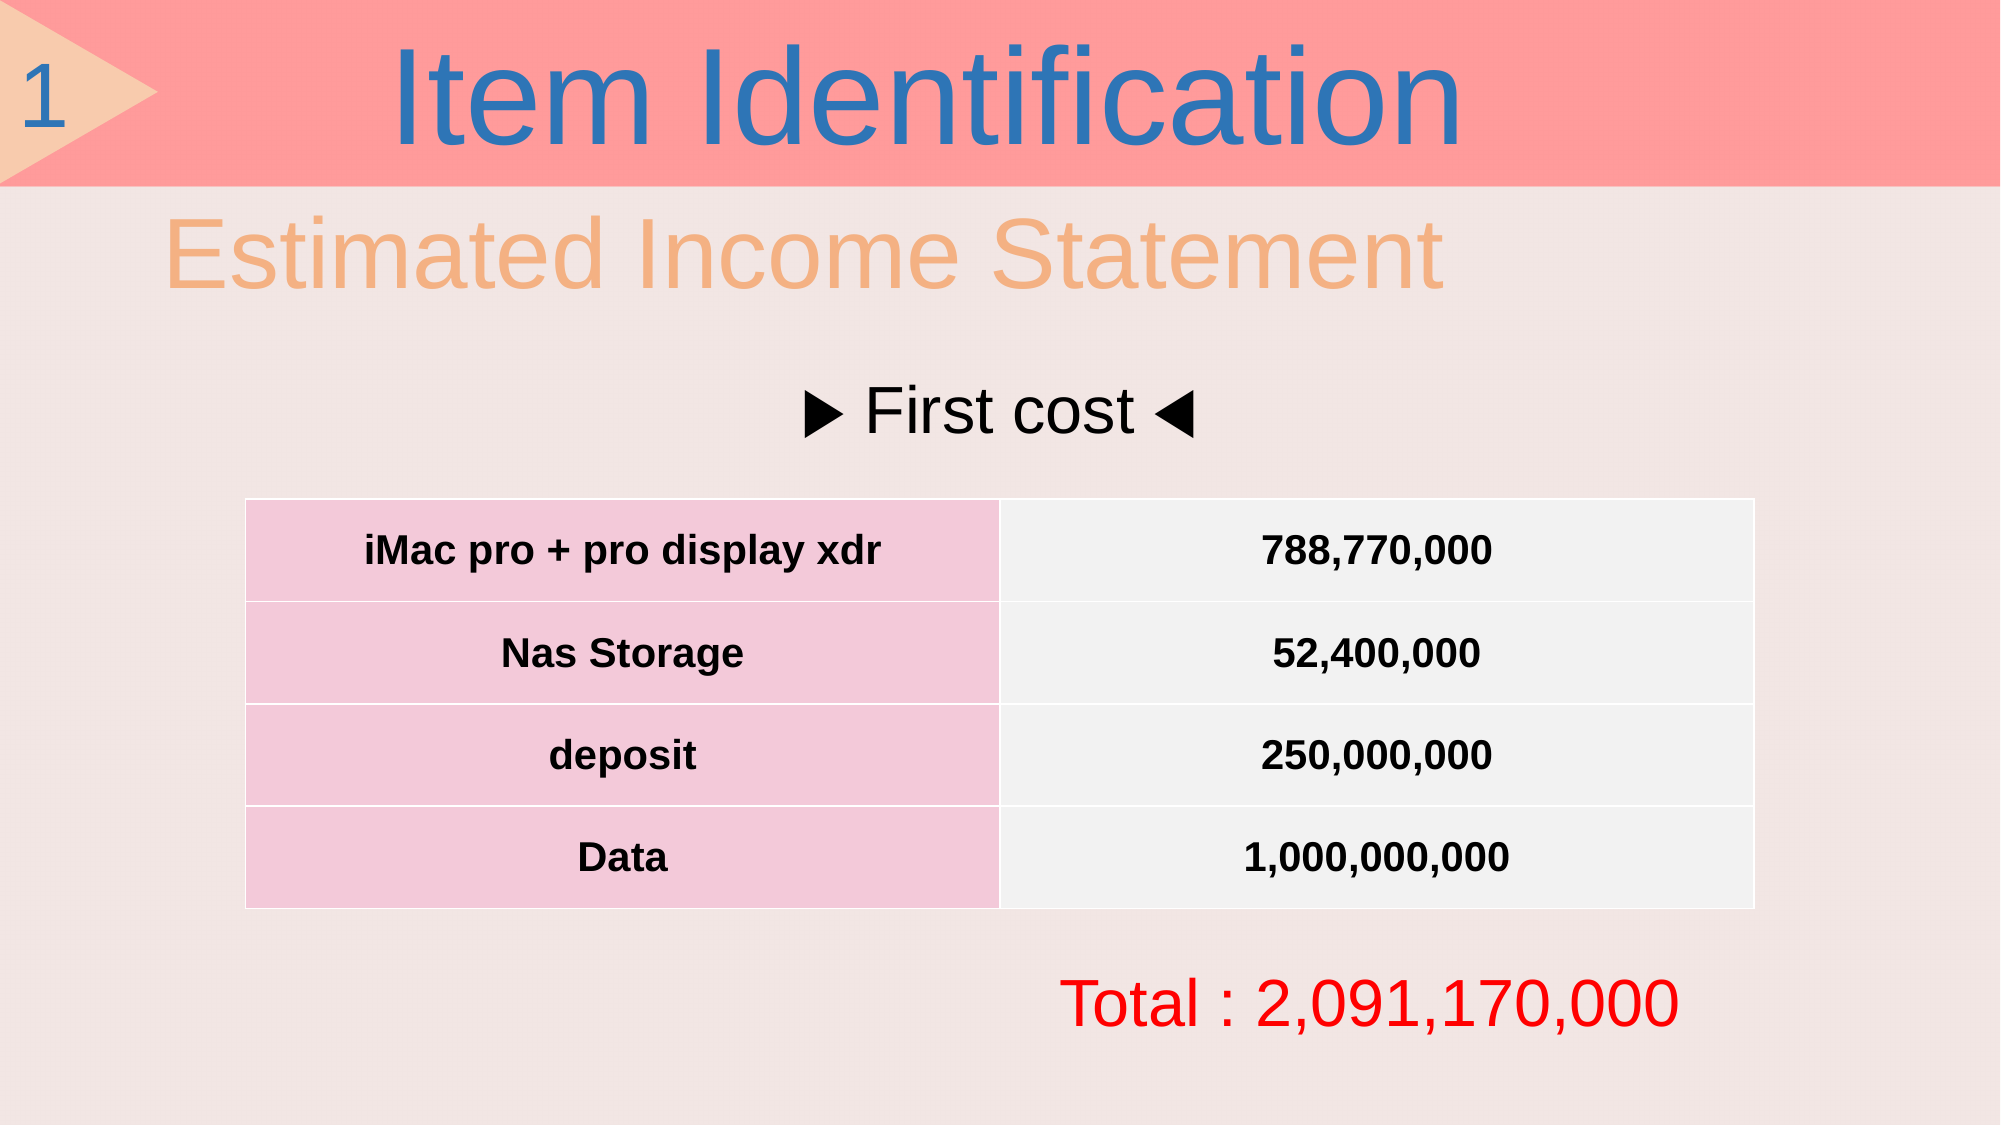

Item Identification

1
Estimated Income Statement
▶ First cost ◀
| iMac pro + pro display xdr | 788,770,000 |
| --- | --- |
| Nas Storage | 52,400,000 |
| deposit | 250,000,000 |
| Data | 1,000,000,000 |
Total : 2,091,170,000